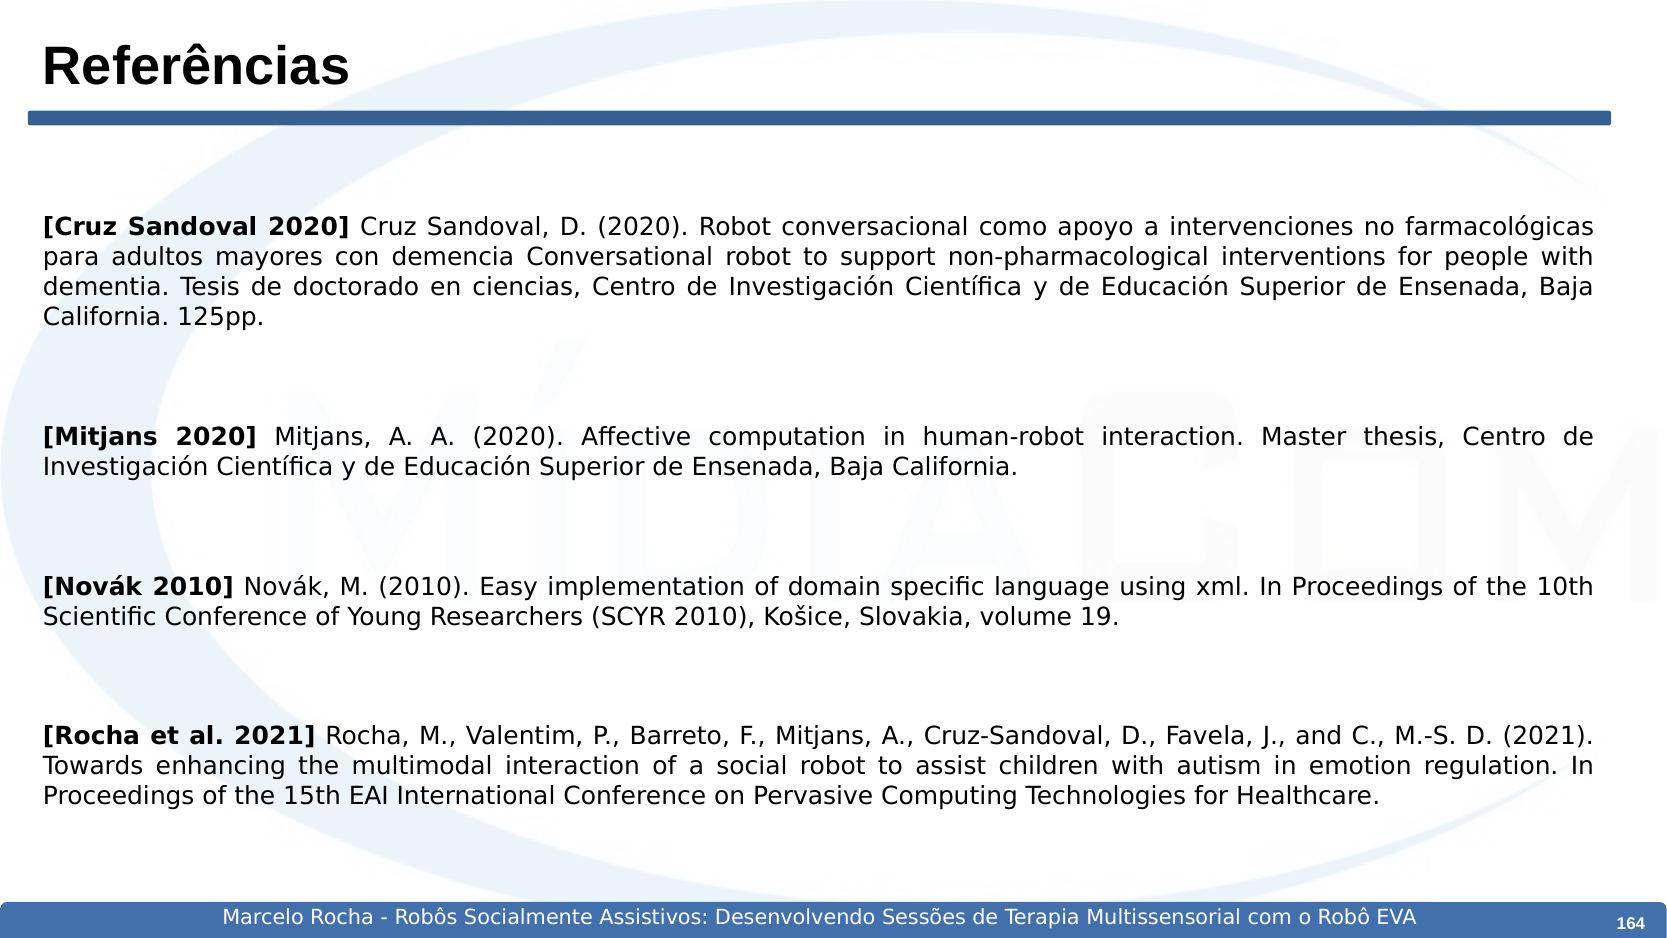

# Referências
[Cruz Sandoval 2020] Cruz Sandoval, D. (2020). Robot conversacional como apoyo a intervenciones no farmacológicas para adultos mayores con demencia Conversational robot to support non-pharmacological interventions for people with dementia. Tesis de doctorado en ciencias, Centro de Investigación Científica y de Educación Superior de Ensenada, Baja California. 125pp.

[Mitjans 2020] Mitjans, A. A. (2020). Affective computation in human-robot interaction. Master thesis, Centro de Investigación Científica y de Educación Superior de Ensenada, Baja California.

[Novák 2010] Novák, M. (2010). Easy implementation of domain specific language using xml. In Proceedings of the 10th Scientific Conference of Young Researchers (SCYR 2010), Košice, Slovakia, volume 19.

[Rocha et al. 2021] Rocha, M., Valentim, P., Barreto, F., Mitjans, A., Cruz-Sandoval, D., Favela, J., and C., M.-S. D. (2021). Towards enhancing the multimodal interaction of a social robot to assist children with autism in emotion regulation. In Proceedings of the 15th EAI International Conference on Pervasive Computing Technologies for Healthcare.

Marcelo Rocha - Robôs Socialmente Assistivos: Desenvolvendo Sessões de Terapia Multissensorial com o Robô EVA
164